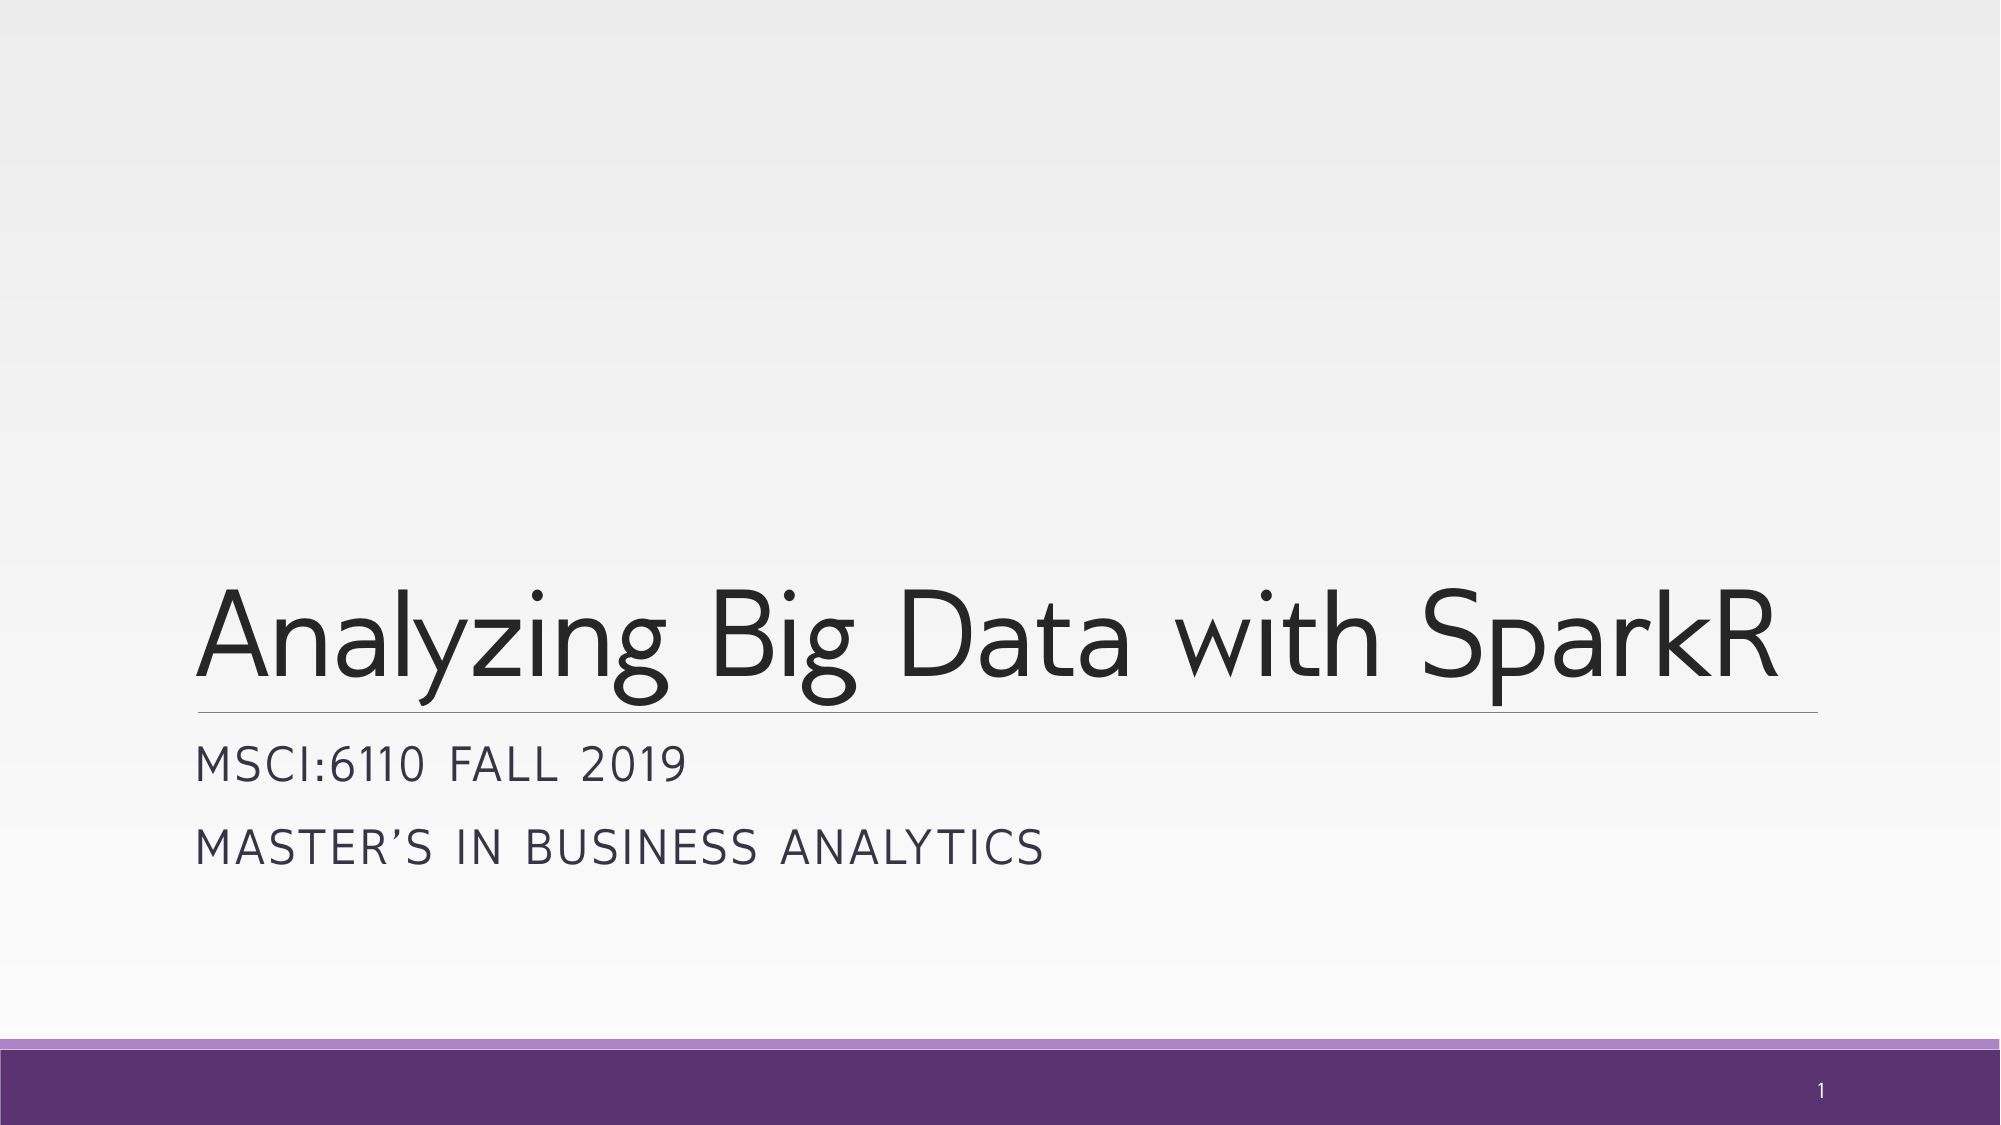

# Analyzing Big Data with SparkR
MSCI:6110 Fall 2019
Master’s in Business Analytics
1